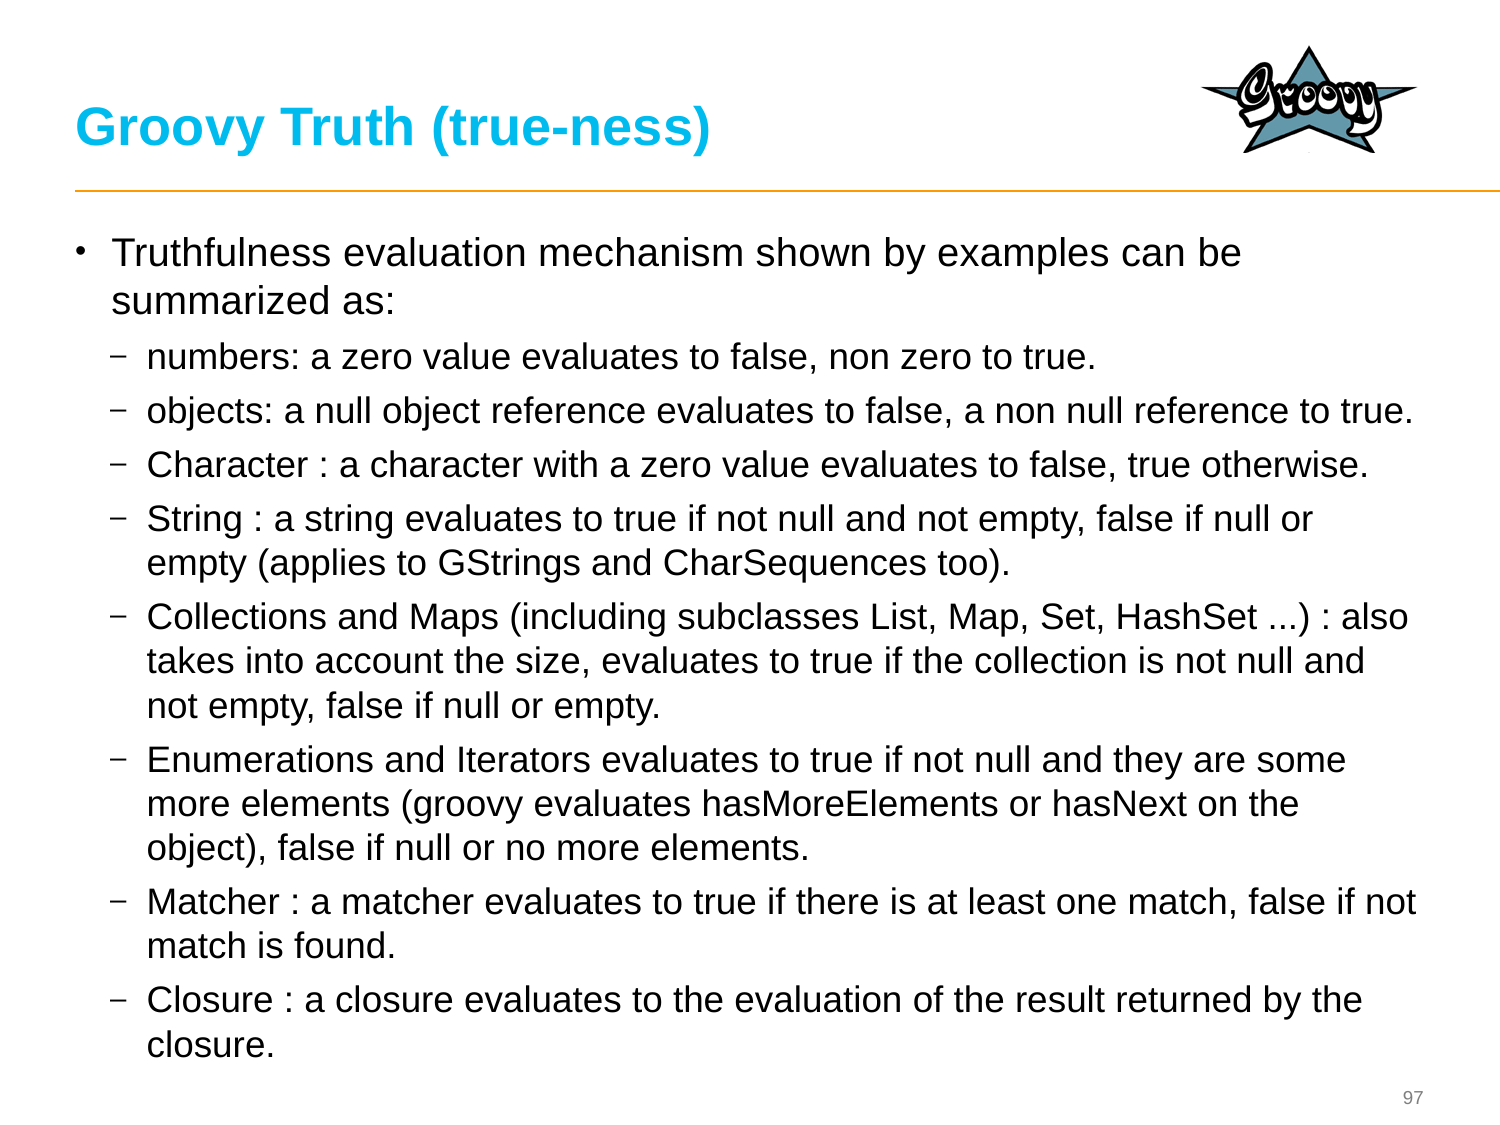

# Groovy Truth (true-ness)
Truthfulness evaluation mechanism shown by examples can be summarized as:
numbers: a zero value evaluates to false, non zero to true.
objects: a null object reference evaluates to false, a non null reference to true.
Character : a character with a zero value evaluates to false, true otherwise.
String : a string evaluates to true if not null and not empty, false if null or empty (applies to GStrings and CharSequences too).
Collections and Maps (including subclasses List, Map, Set, HashSet ...) : also takes into account the size, evaluates to true if the collection is not null and not empty, false if null or empty.
Enumerations and Iterators evaluates to true if not null and they are some more elements (groovy evaluates hasMoreElements or hasNext on the object), false if null or no more elements.
Matcher : a matcher evaluates to true if there is at least one match, false if not match is found.
Closure : a closure evaluates to the evaluation of the result returned by the closure.